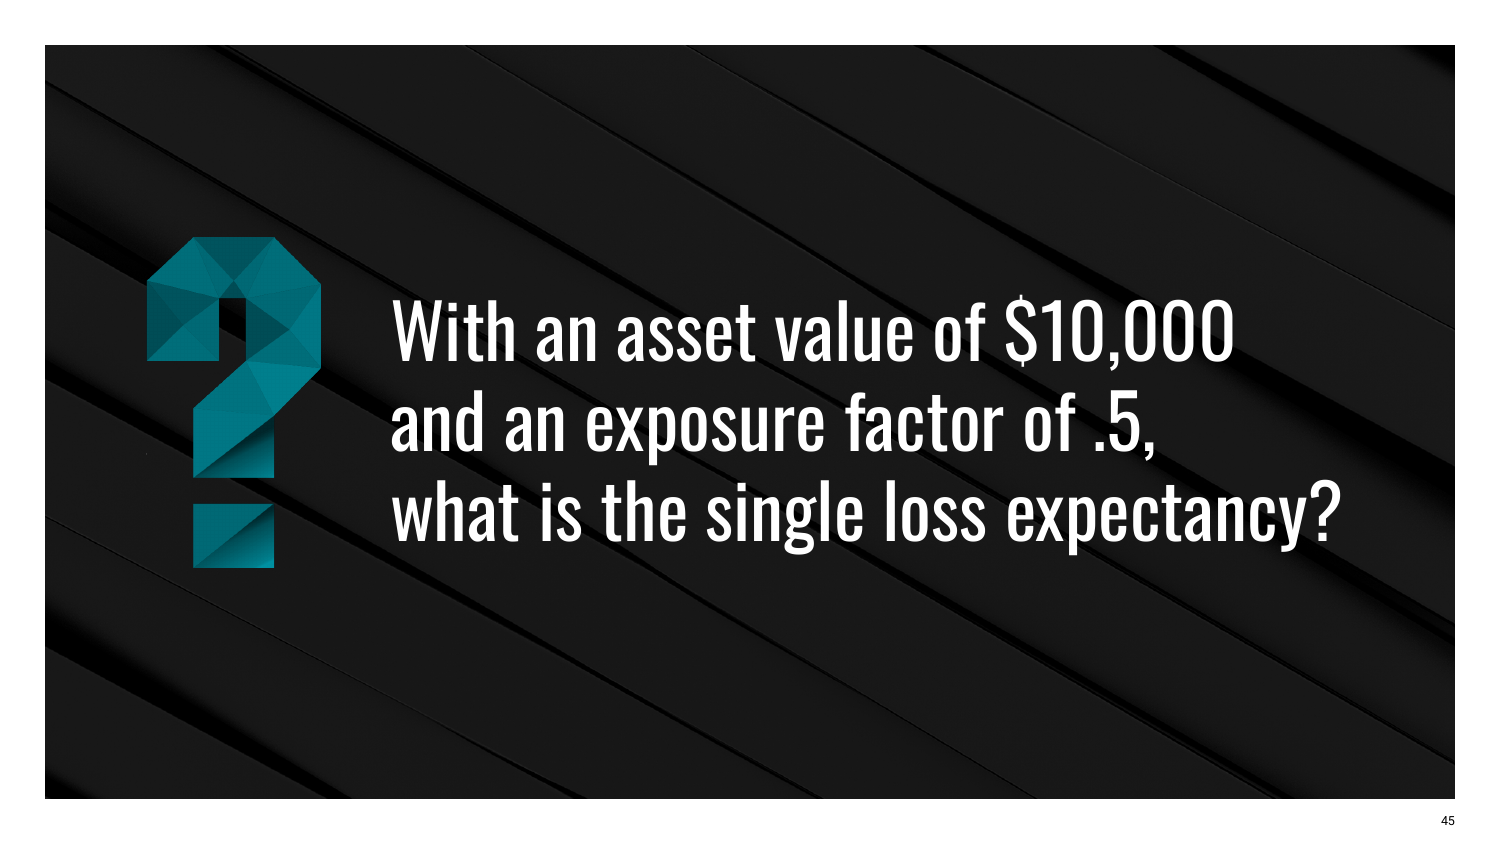

# With an asset value of $10,000 and an exposure factor of .5, what is the single loss expectancy?

45